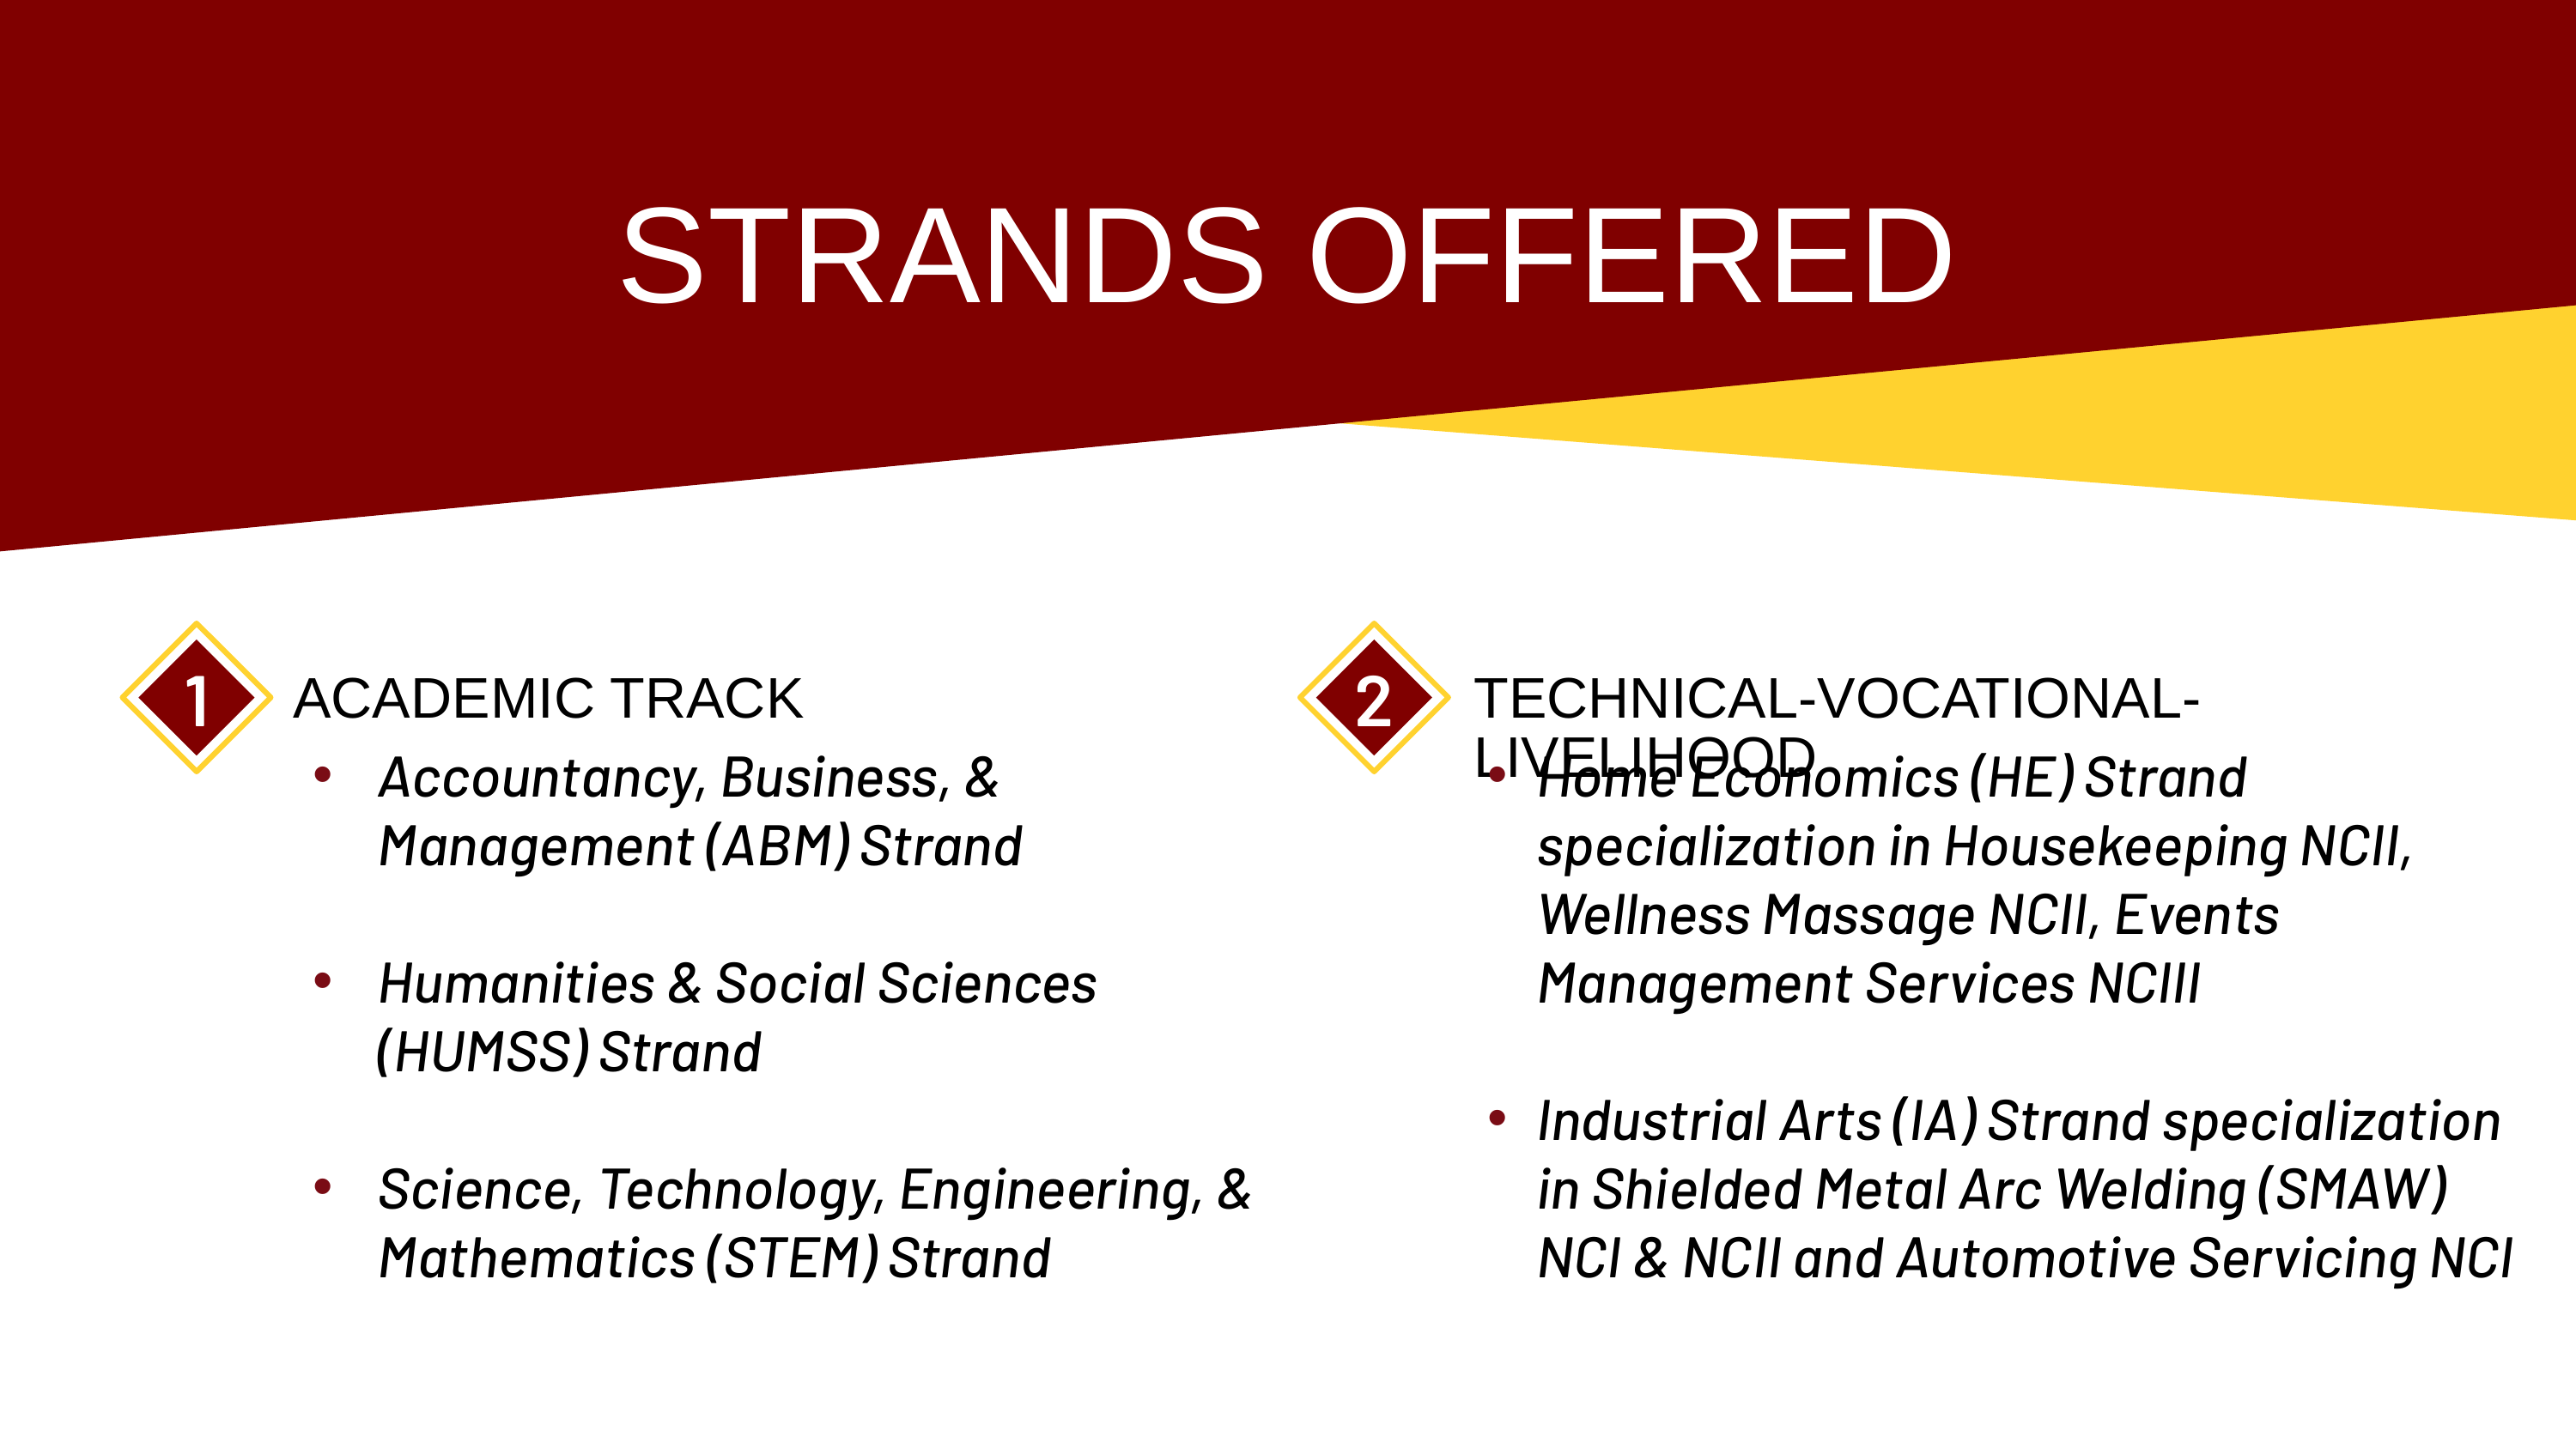

STRANDS OFFERED

1
2
ACADEMIC TRACK
TECHNICAL-VOCATIONAL-LIVELIHOOD
Accountancy, Business, & Management (ABM) Strand

Humanities & Social Sciences (HUMSS) Strand

Science, Technology, Engineering, & Mathematics (STEM) Strand
Home Economics (HE) Strand specialization in Housekeeping NCII, Wellness Massage NCII, Events Management Services NCIII

Industrial Arts (IA) Strand specialization in Shielded Metal Arc Welding (SMAW) NCI & NCII and Automotive Servicing NCI